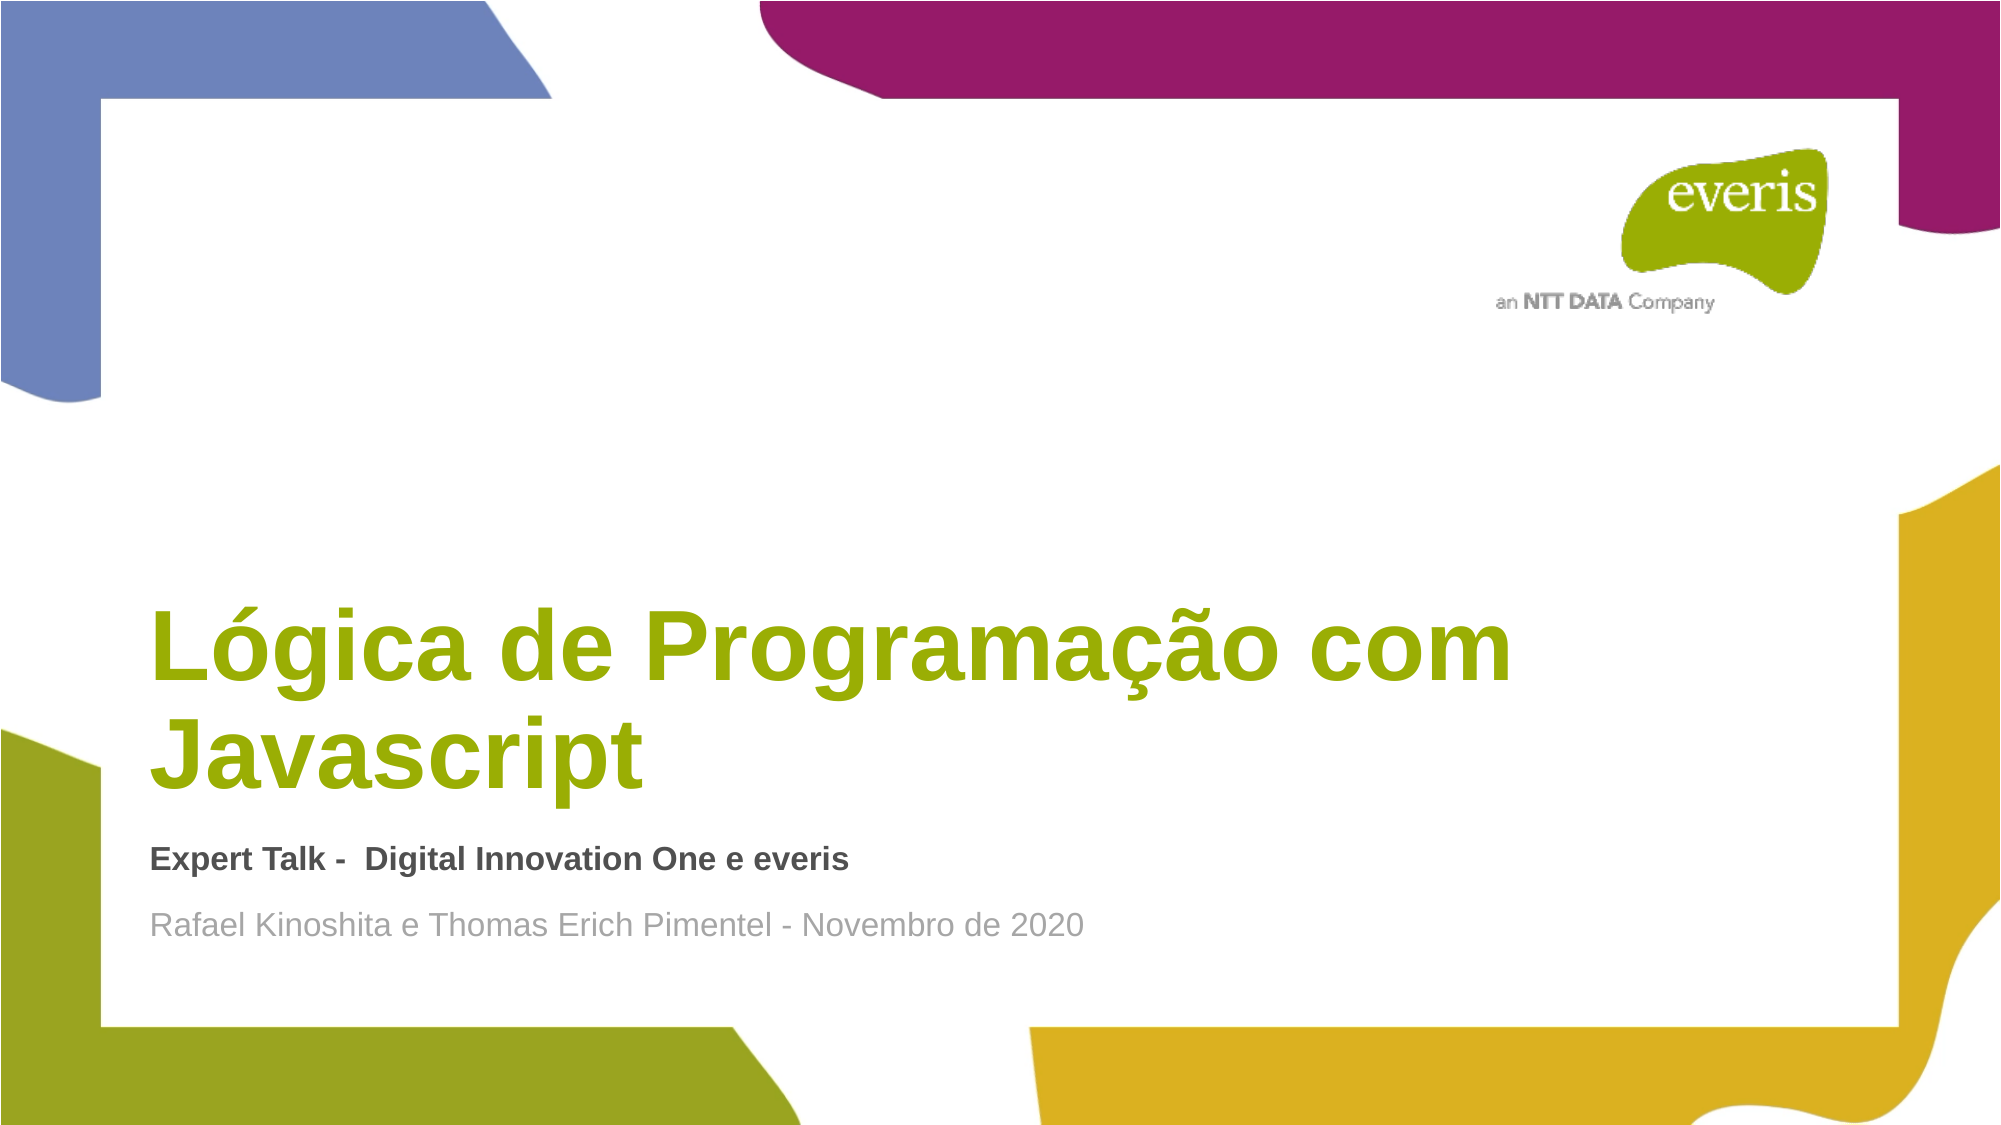

Lógica de Programação com Javascript
Expert Talk -  Digital Innovation One e everis

Rafael Kinoshita e Thomas Erich Pimentel - Novembro de 2020